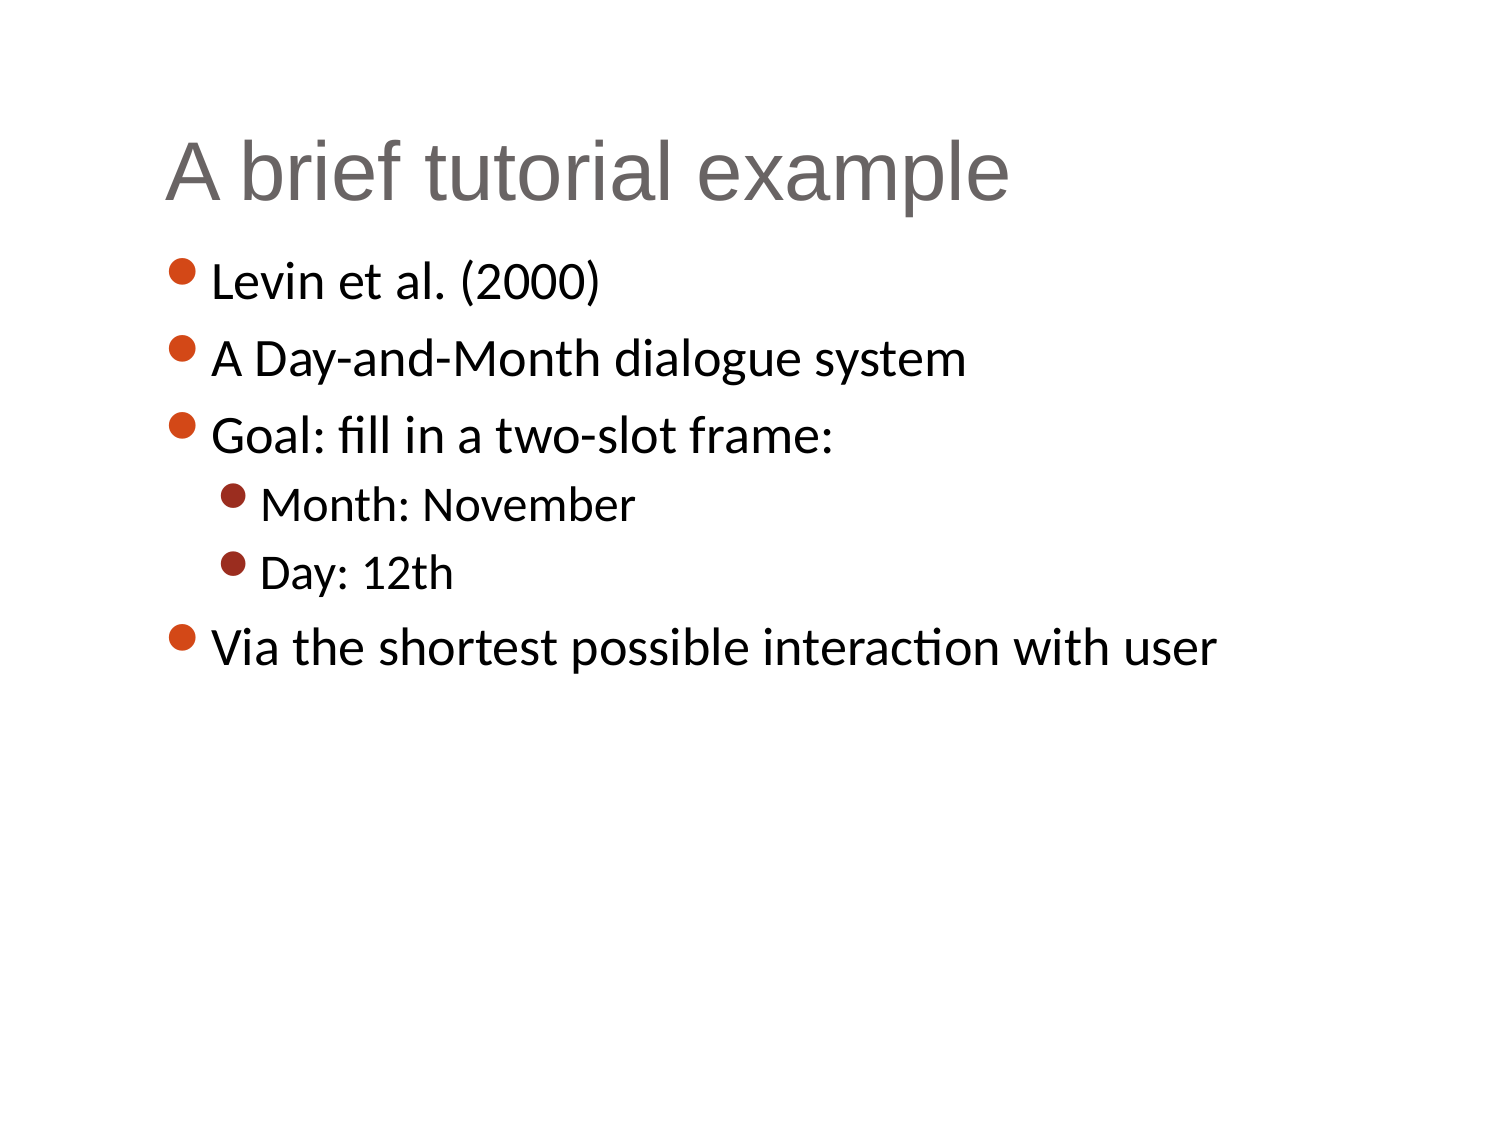

# A brief tutorial example
Levin et al. (2000)
A Day-and-Month dialogue system
Goal: fill in a two-slot frame:
Month: November
Day: 12th
Via the shortest possible interaction with user